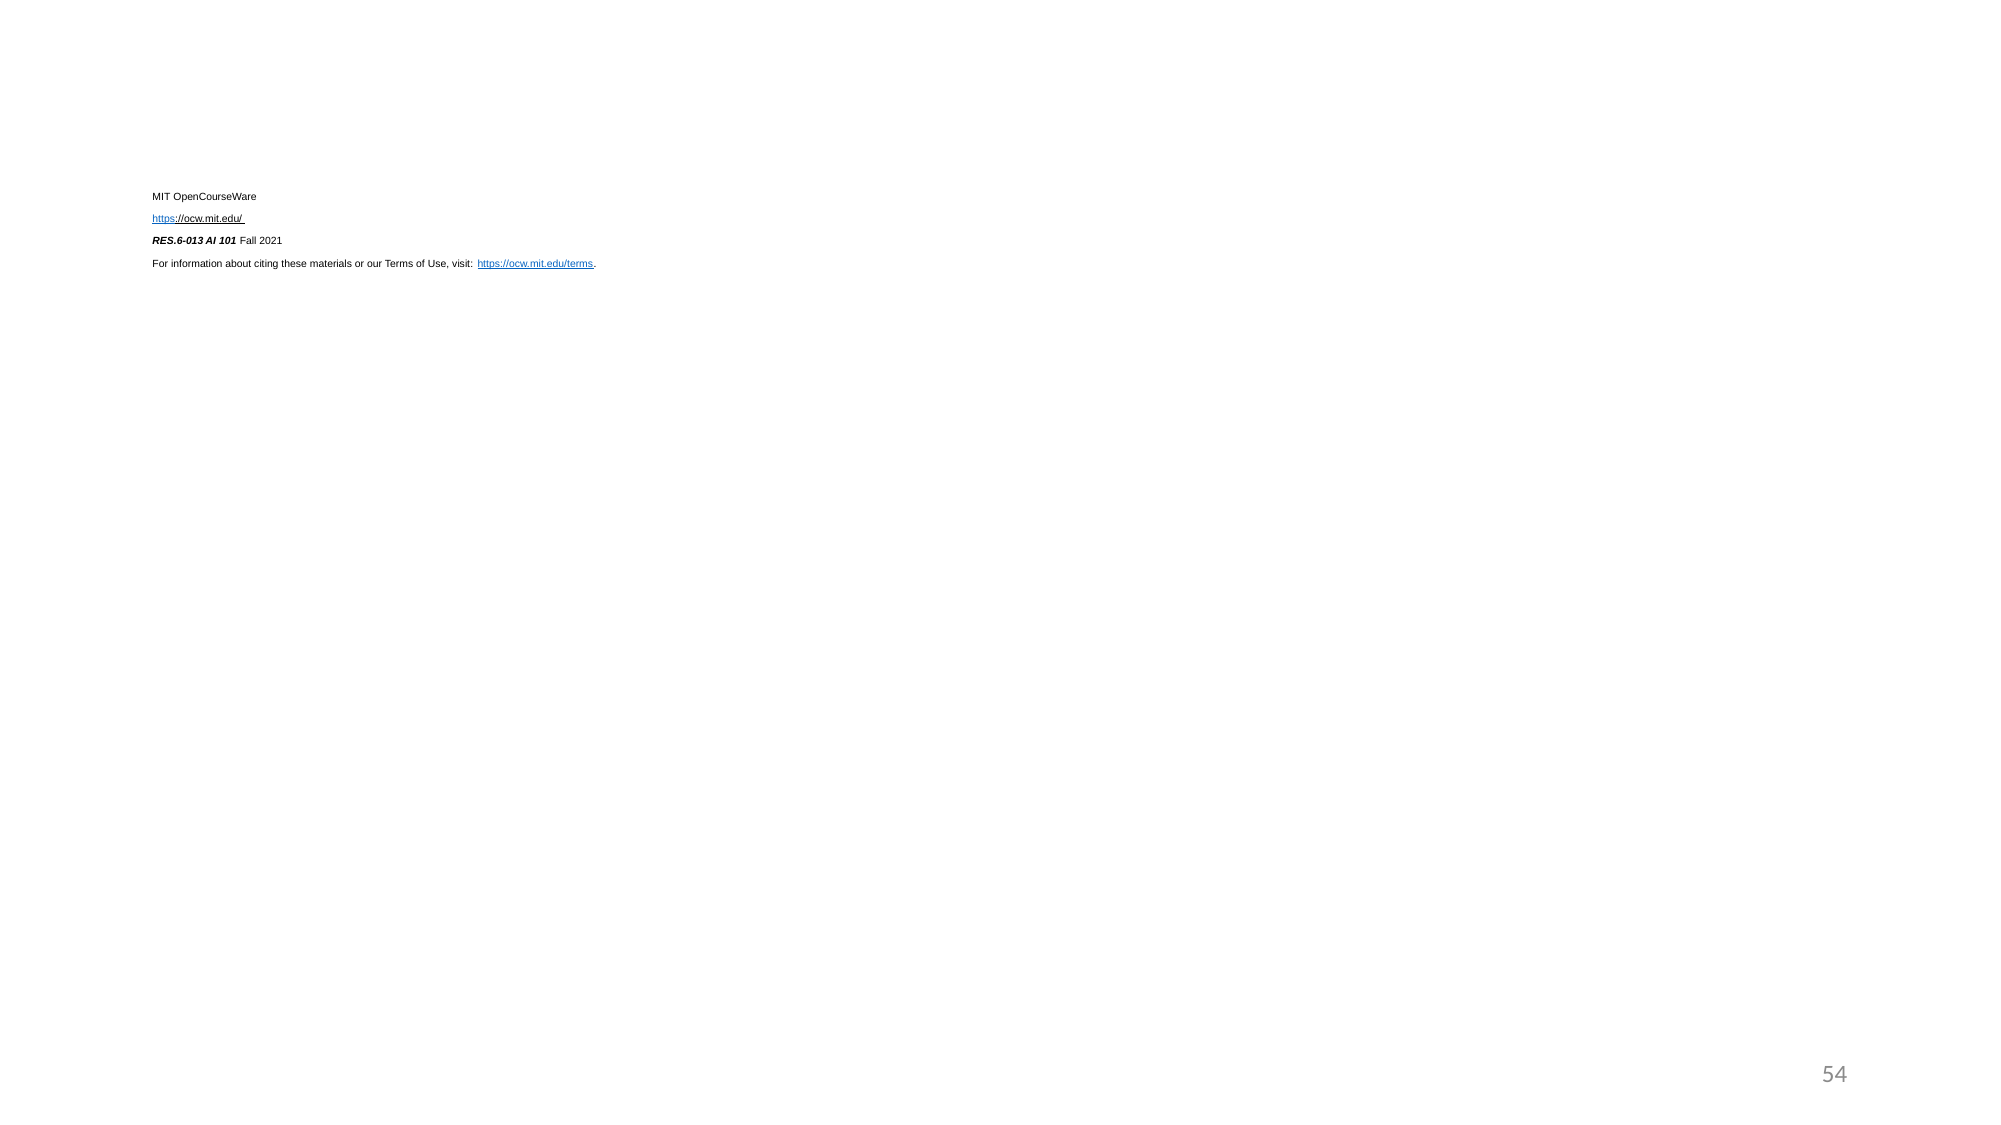

# MIT OpenCourseWare https://ocw.mit.edu/ RES.6-013 AI 101 Fall 2021 For information about citing these materials or our Terms of Use, visit: https://ocw.mit.edu/terms.
54